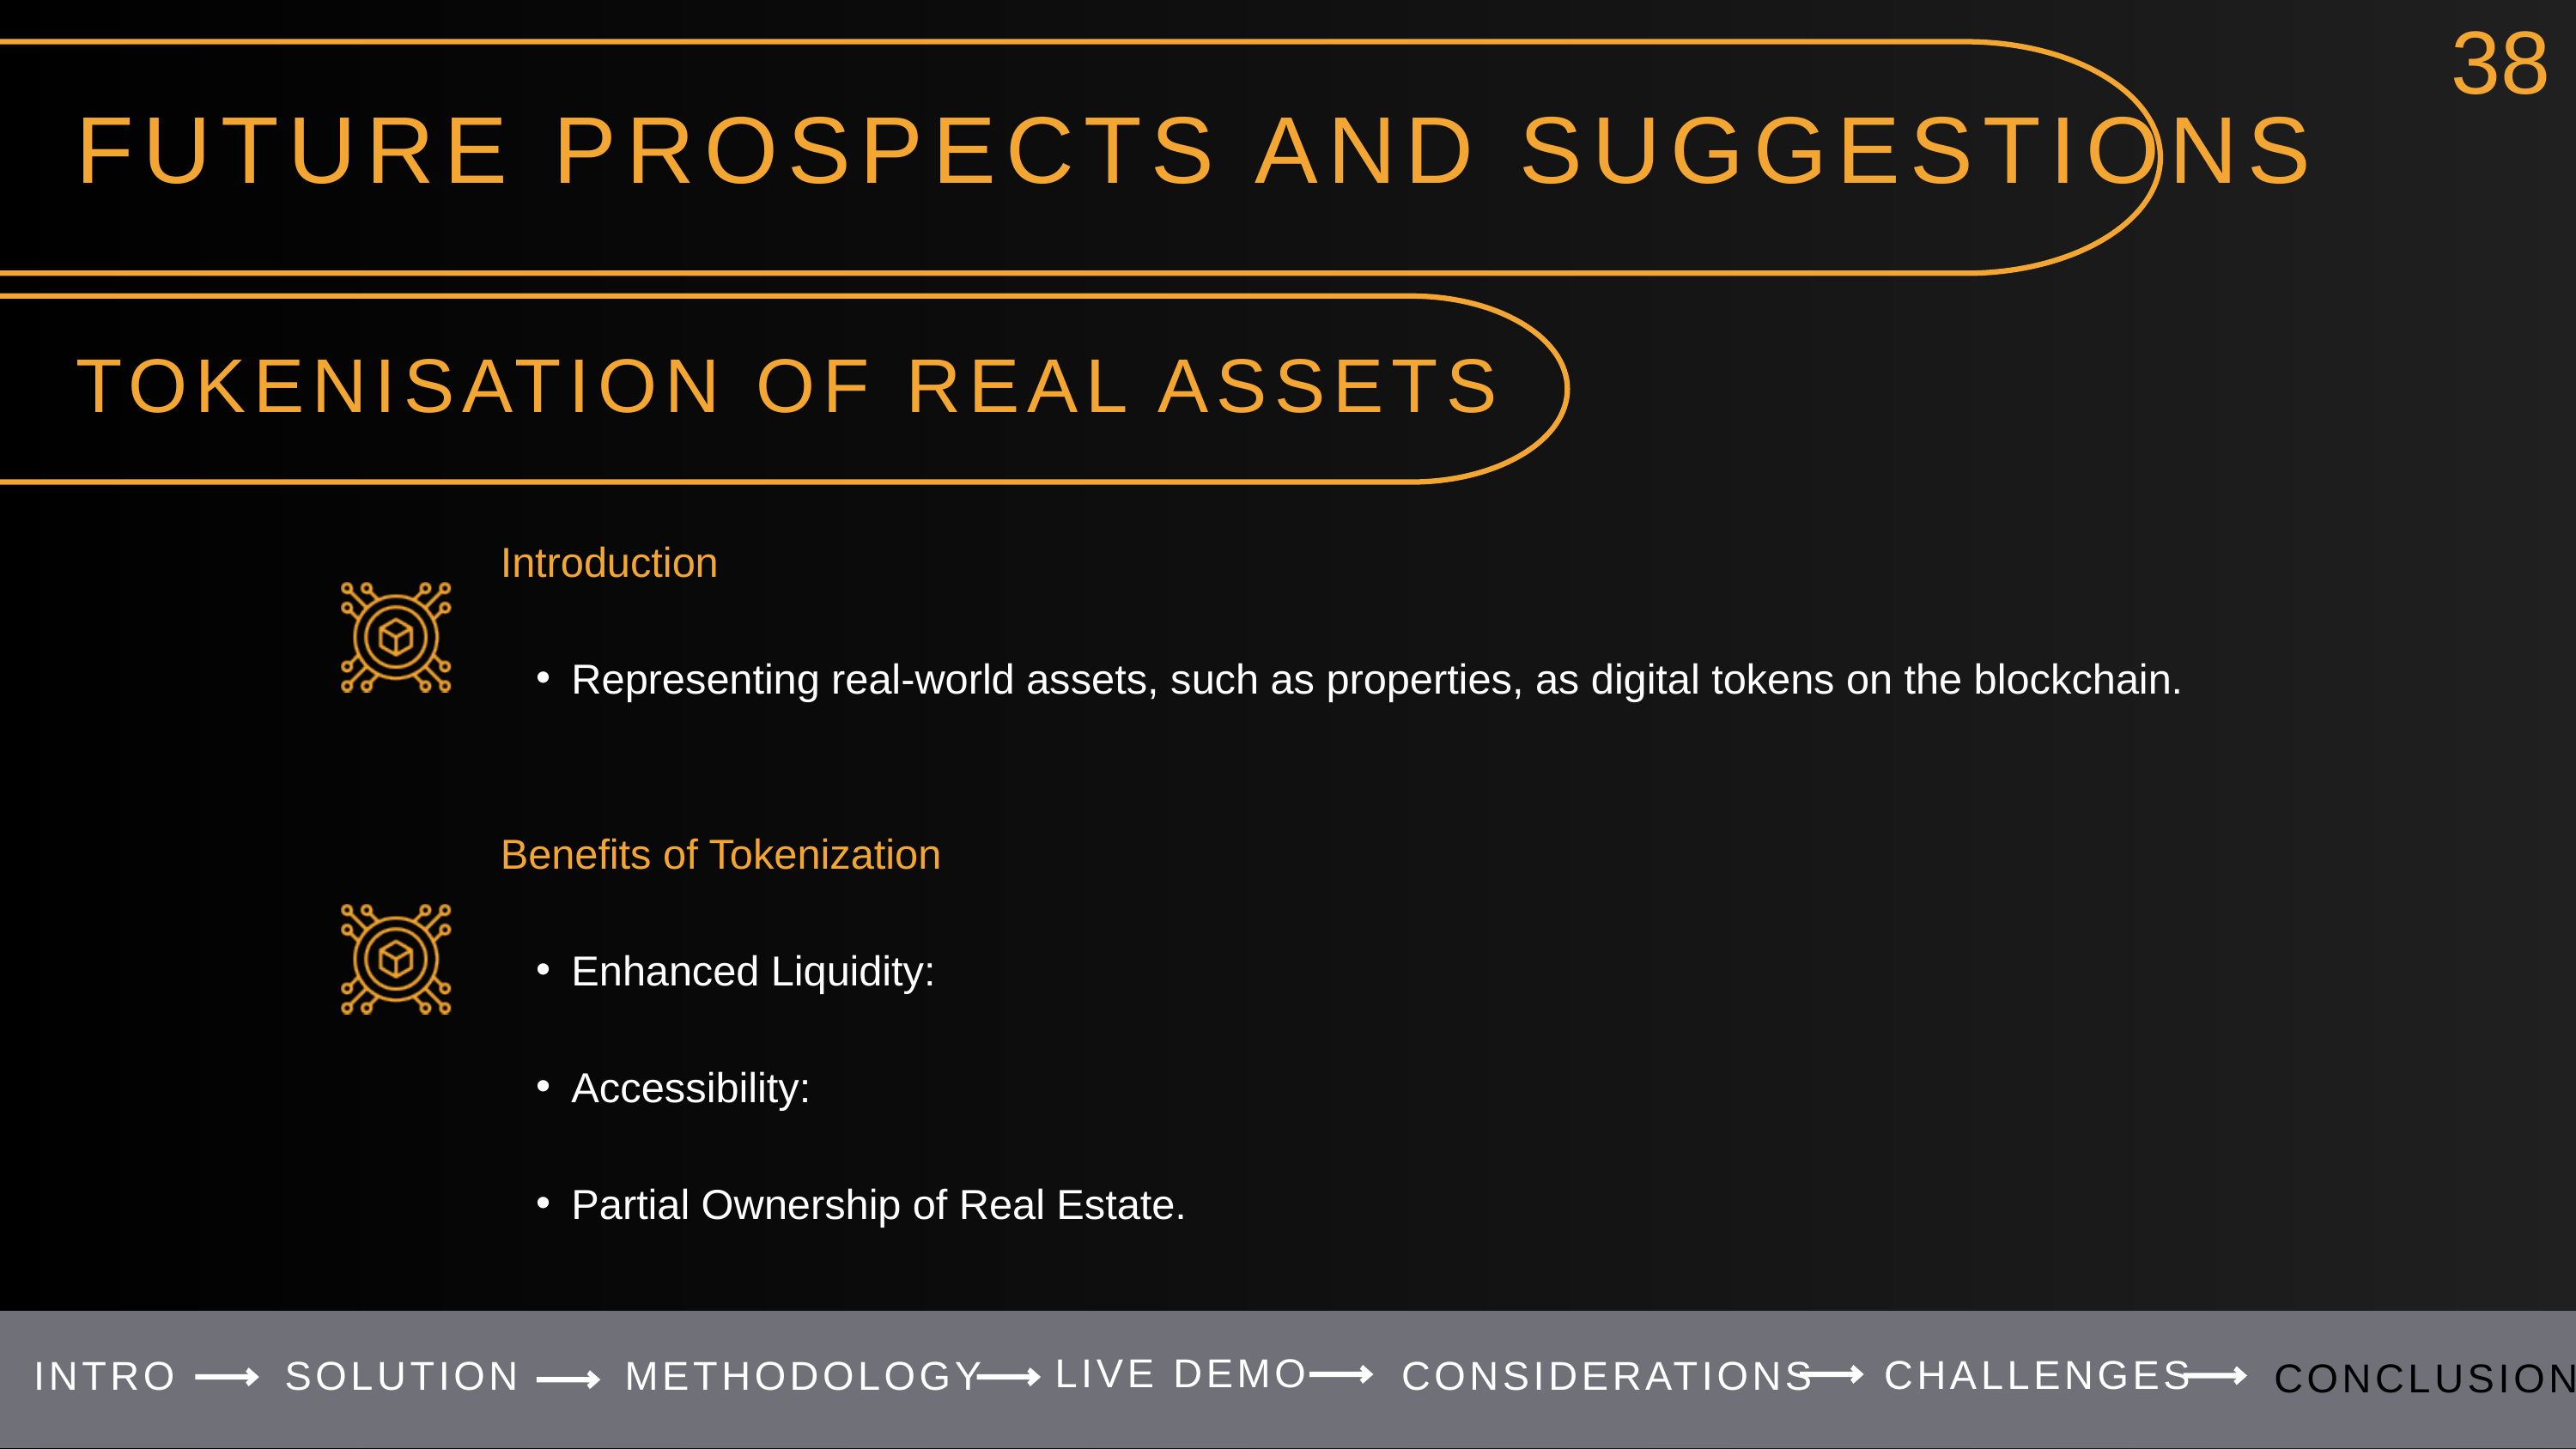

38

FUTURE PROSPECTS AND SUGGESTIONS

TOKENISATION OF REAL ASSETS
Introduction

Representing real-world assets, such as properties, as digital tokens on the blockchain.

Benefits of Tokenization

Enhanced Liquidity:

Accessibility:

Partial Ownership of Real Estate.

LIVE DEMO
CHALLENGES
INTRO
SOLUTION
METHODOLOGY
CONSIDERATIONS
CONCLUSION